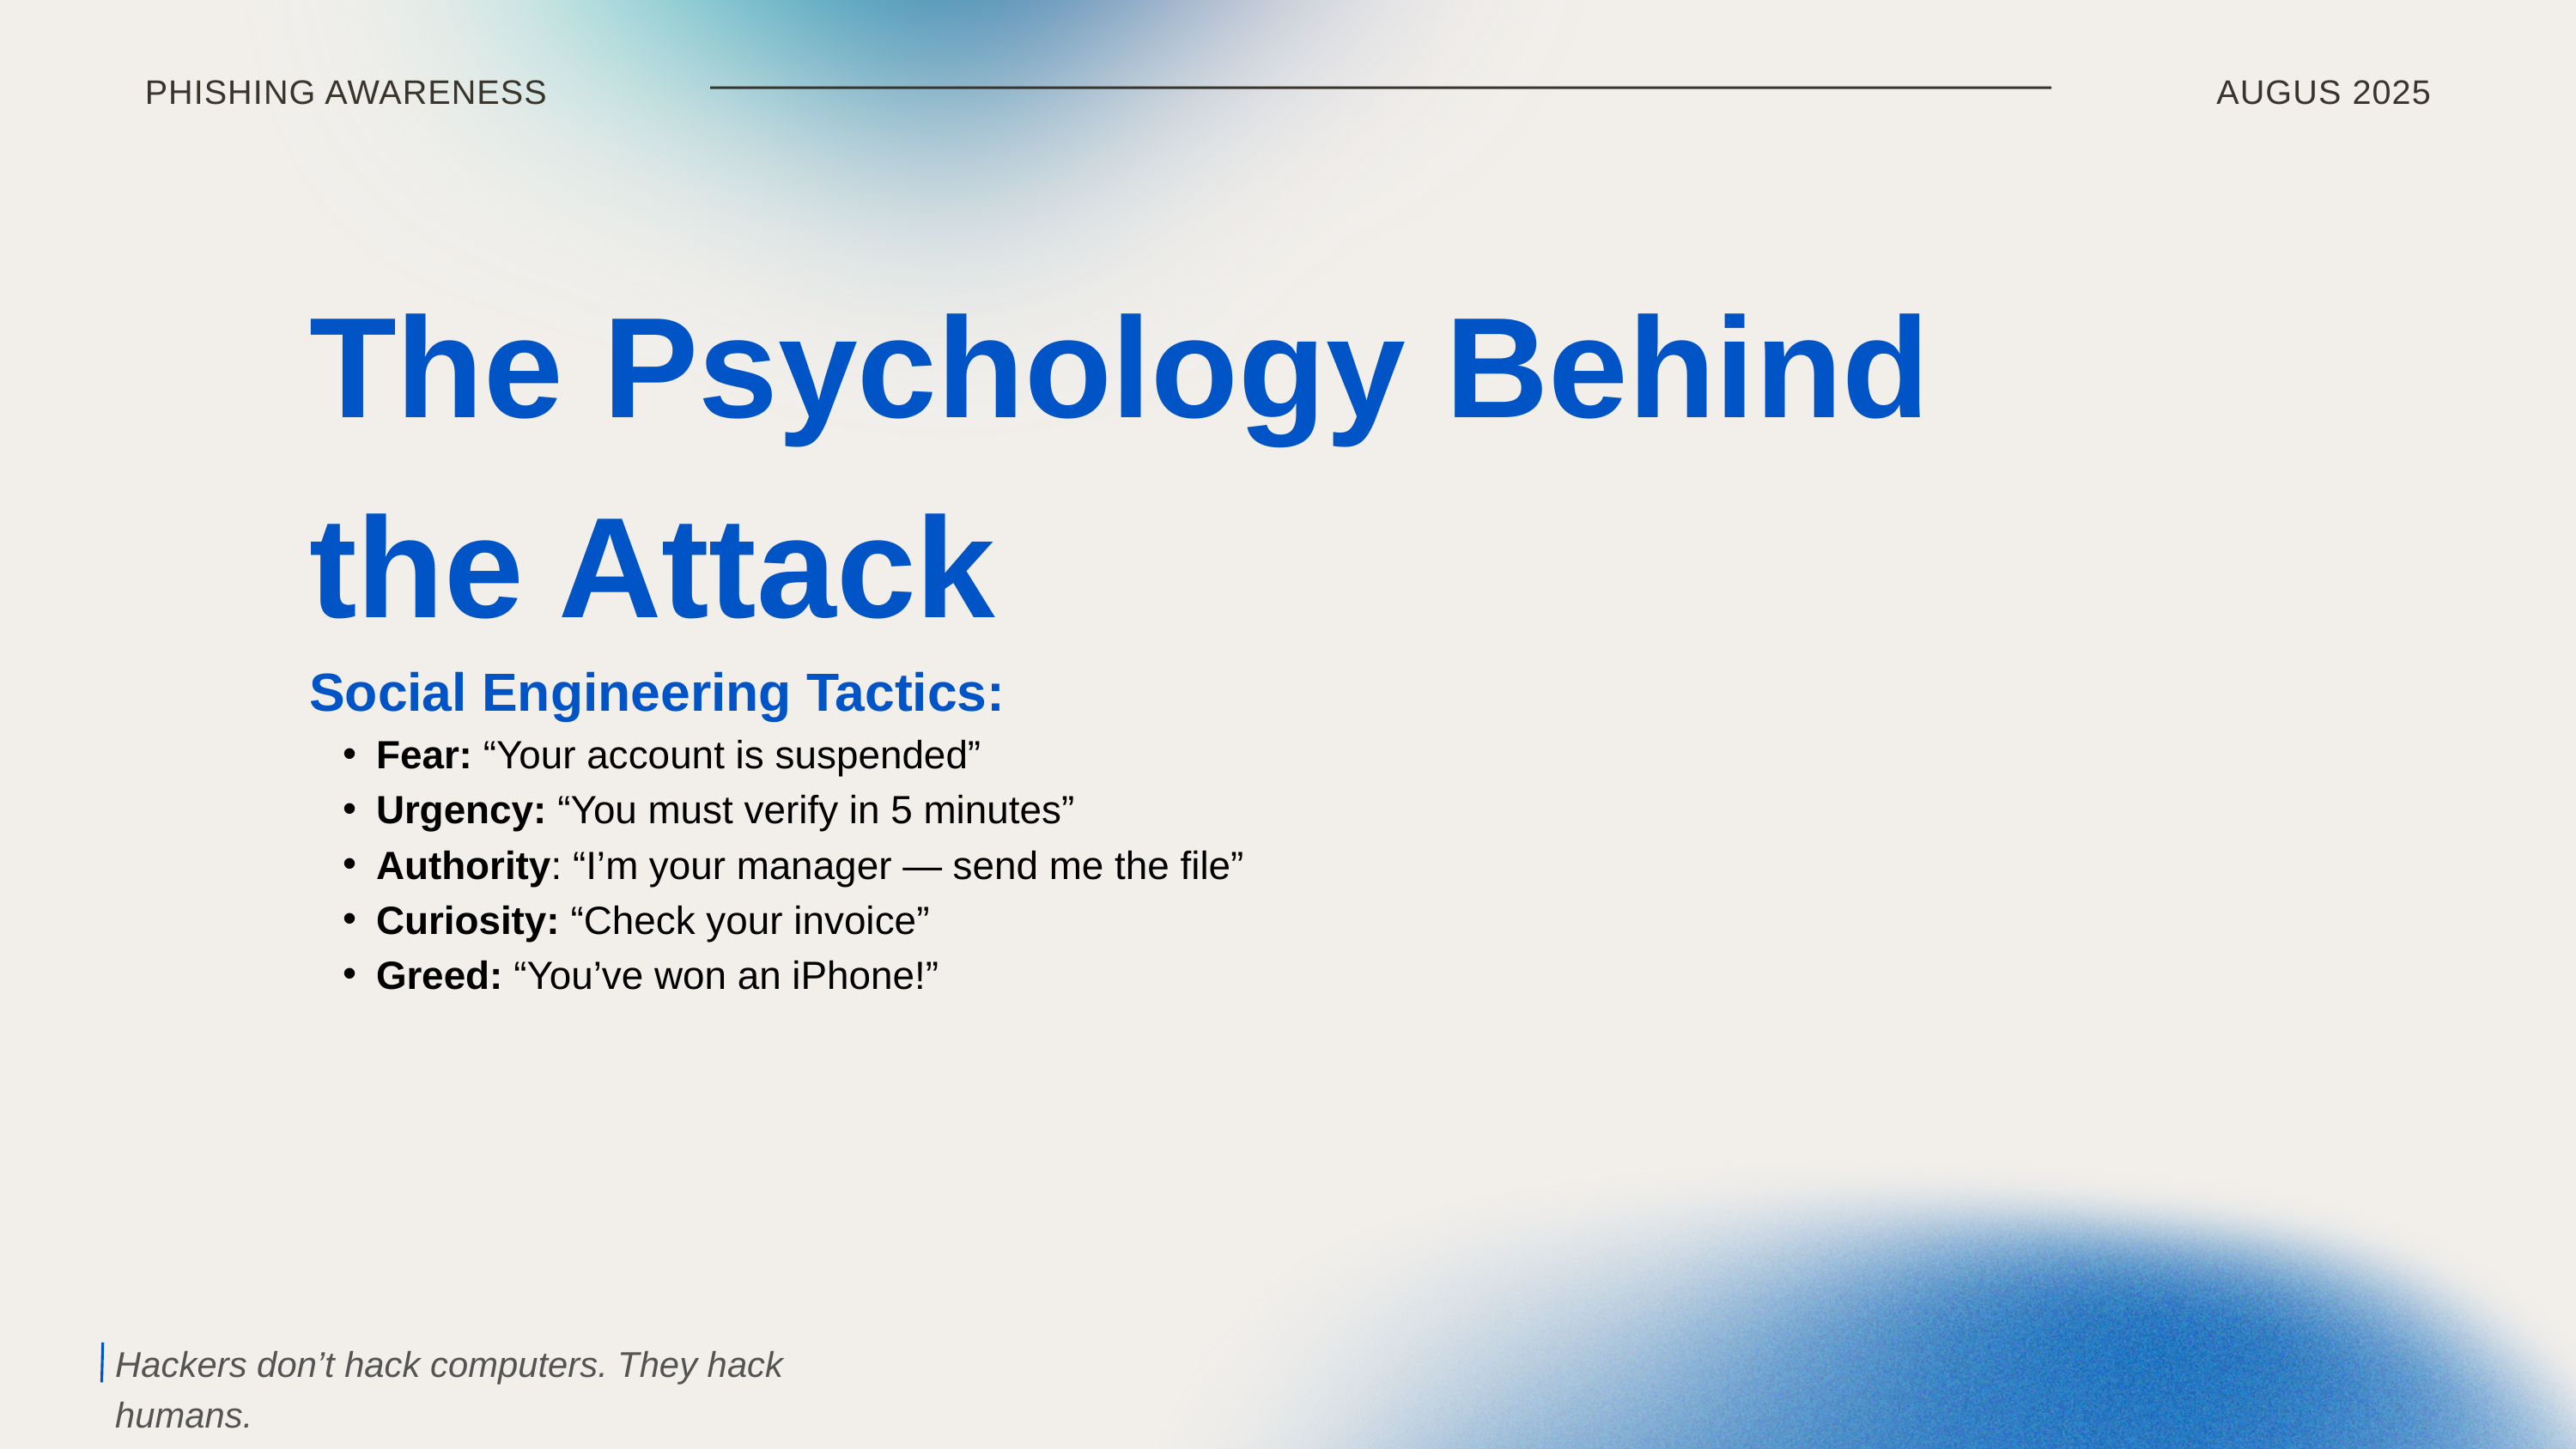

PHISHING AWARENESS
AUGUS 2025

The Psychology Behind the Attack
Social Engineering Tactics:
Fear: “Your account is suspended”
Urgency: “You must verify in 5 minutes”
Authority: “I’m your manager — send me the file”
Curiosity: “Check your invoice”
Greed: “You’ve won an iPhone!”

Hackers don’t hack computers. They hack humans.